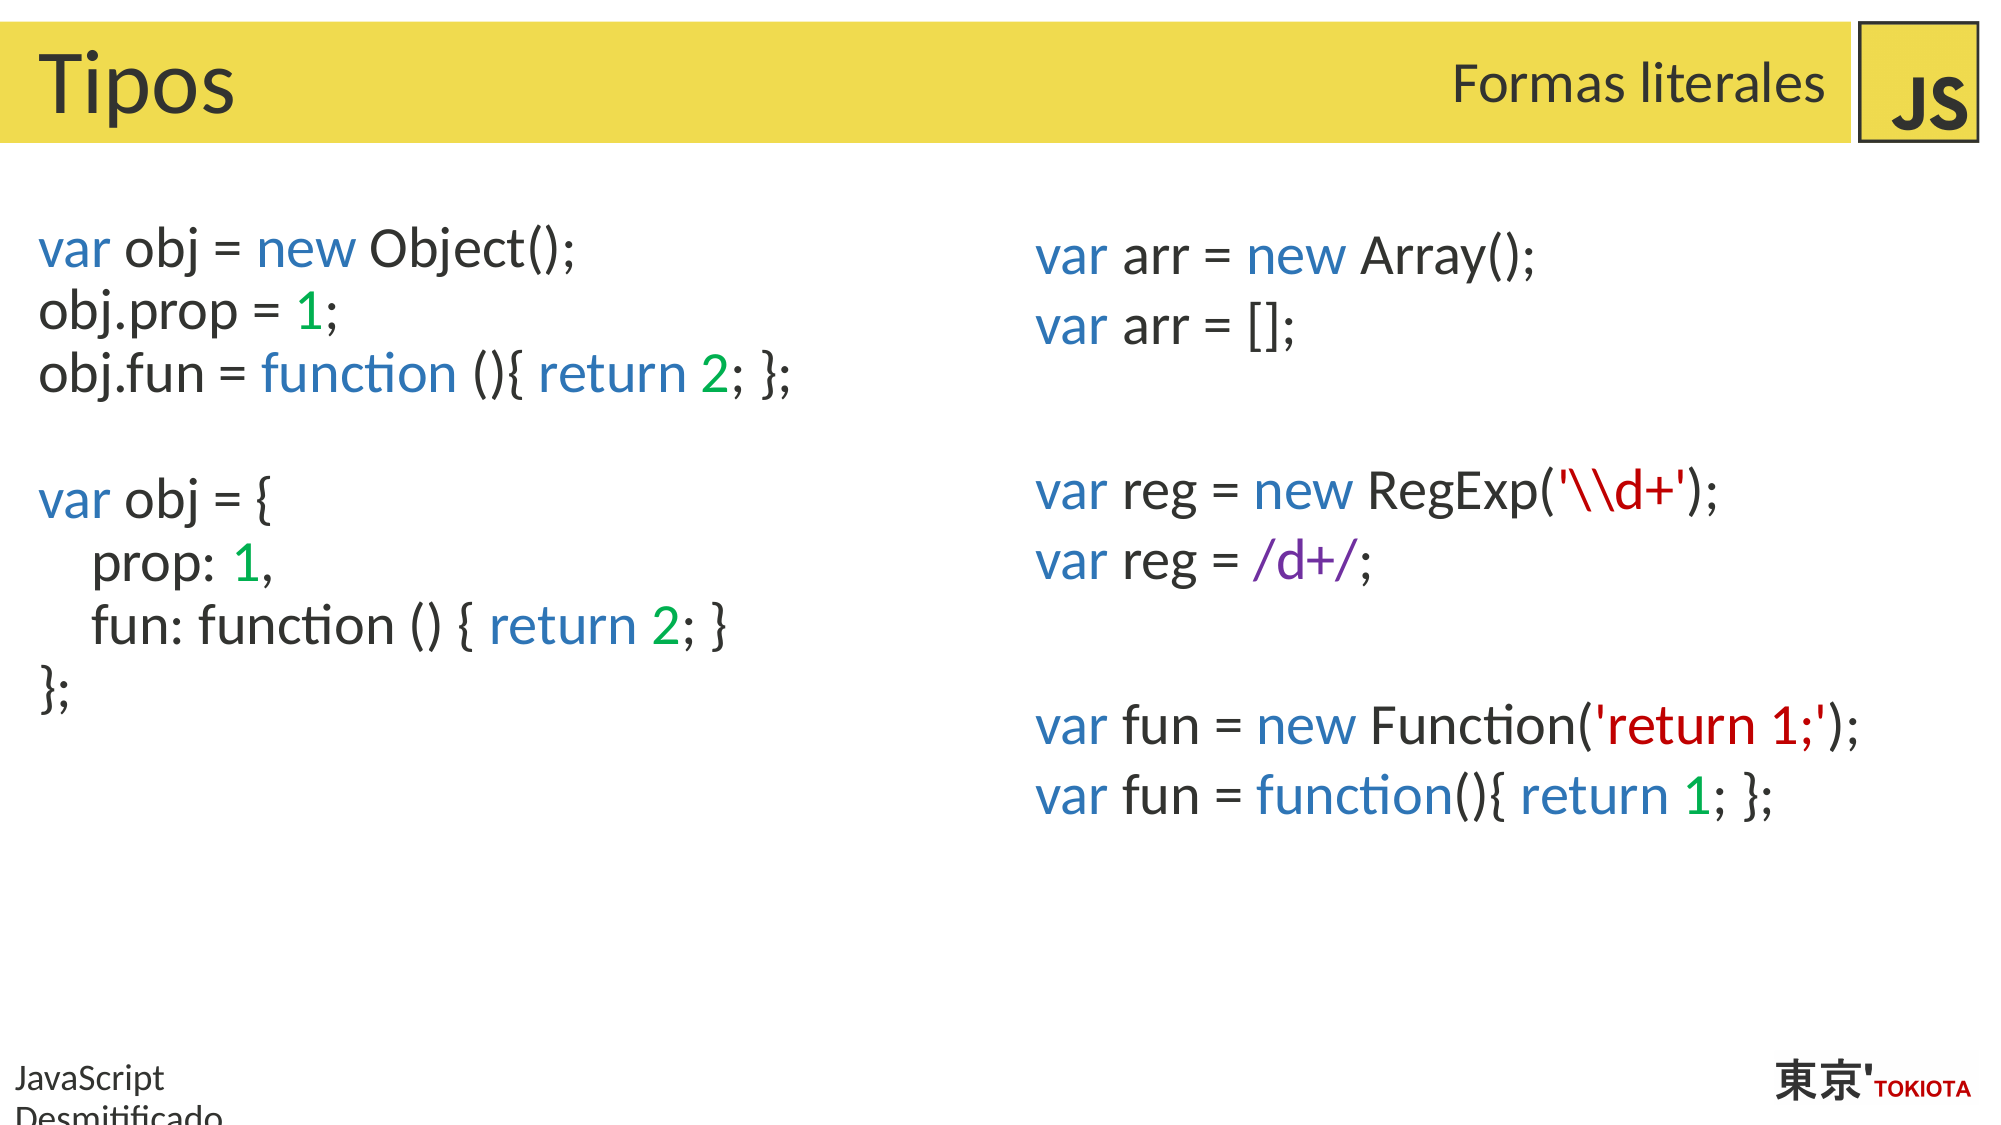

# Tipos
Formas literales
var arr = new Array();
var arr = [];

var reg = new RegExp('\\d+');
var reg = /d+/;

var fun = new Function('return 1;');
var fun = function(){ return 1; };
var obj = new Object();
obj.prop = 1;
obj.fun = function (){ return 2; };
var obj = {
    prop: 1,
    fun: function () { return 2; }
};